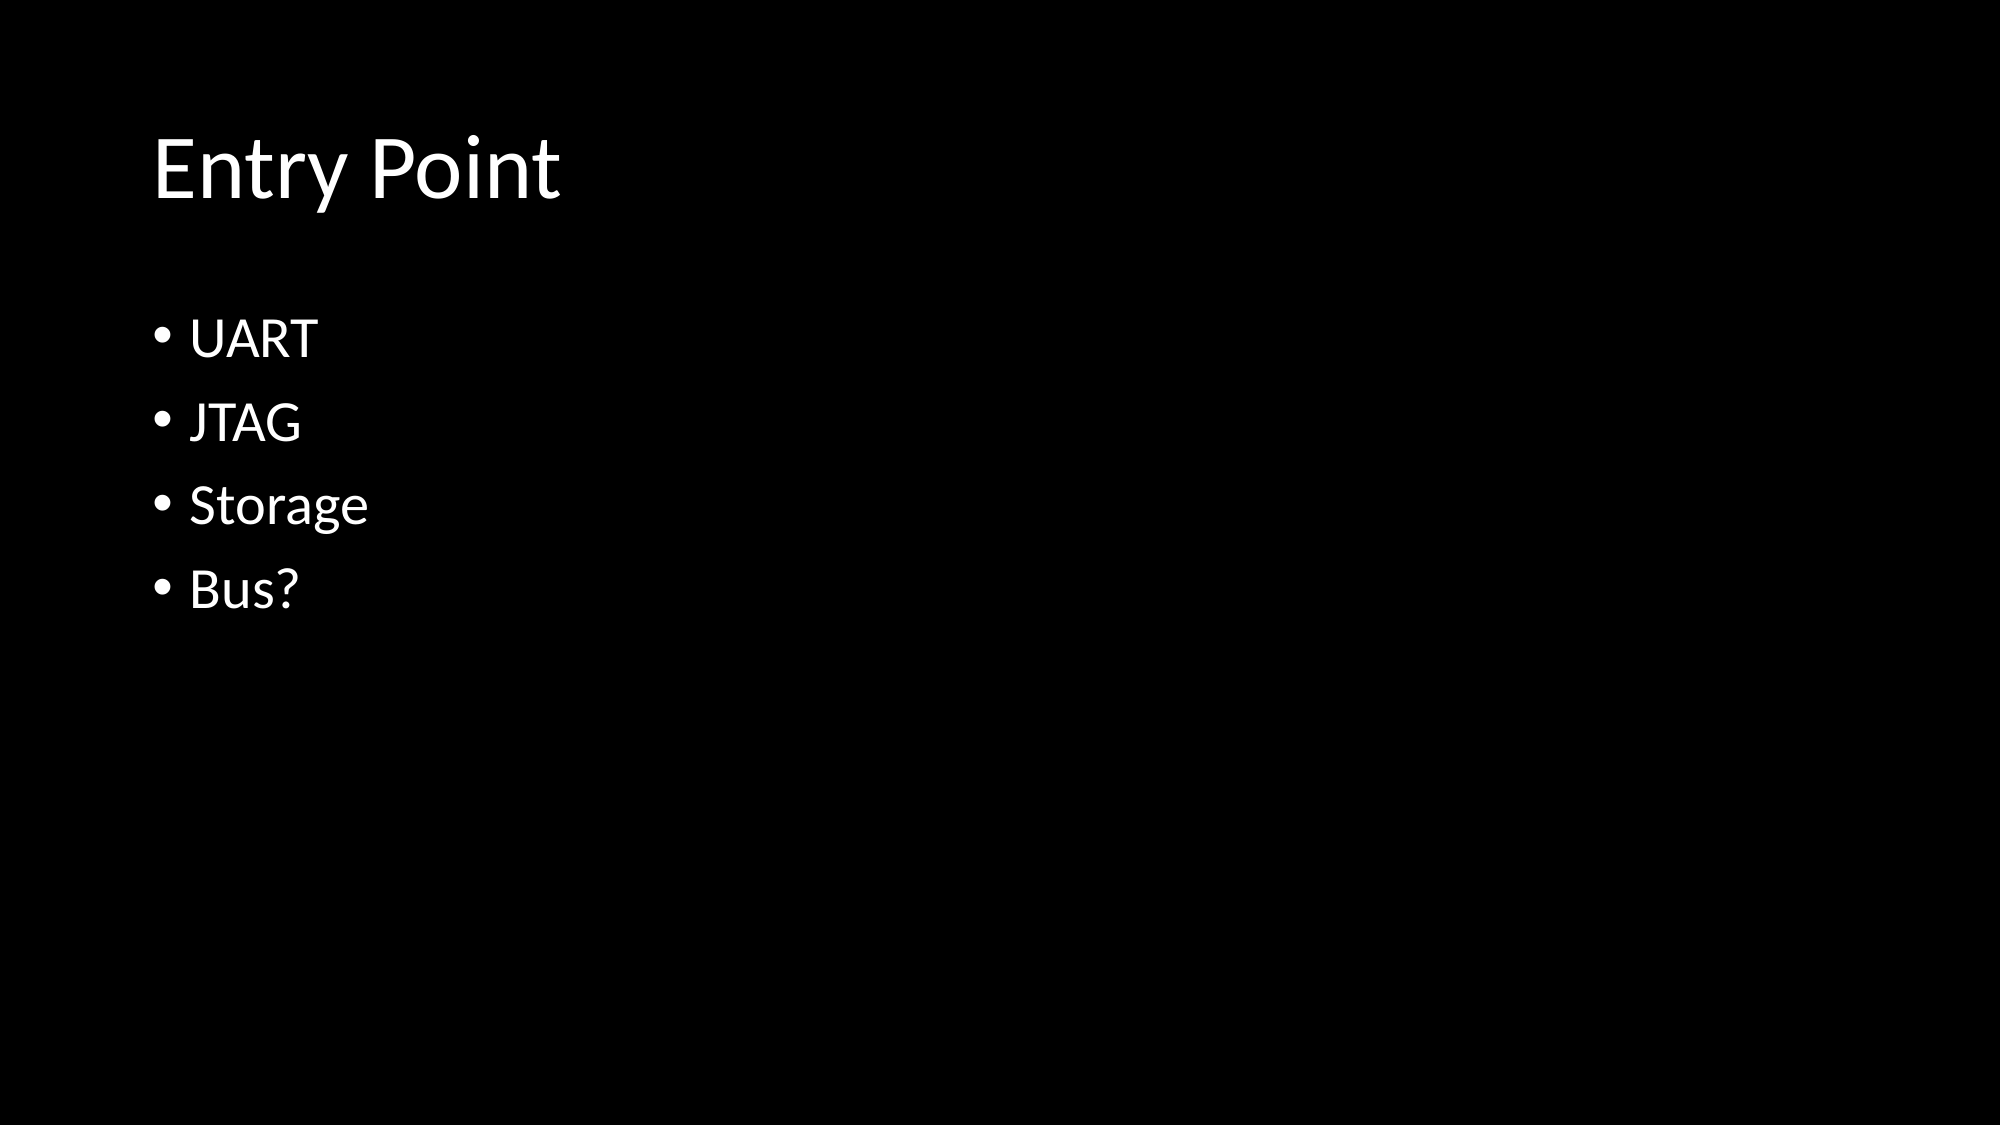

# Entry Point
UART
JTAG
Storage
Bus?